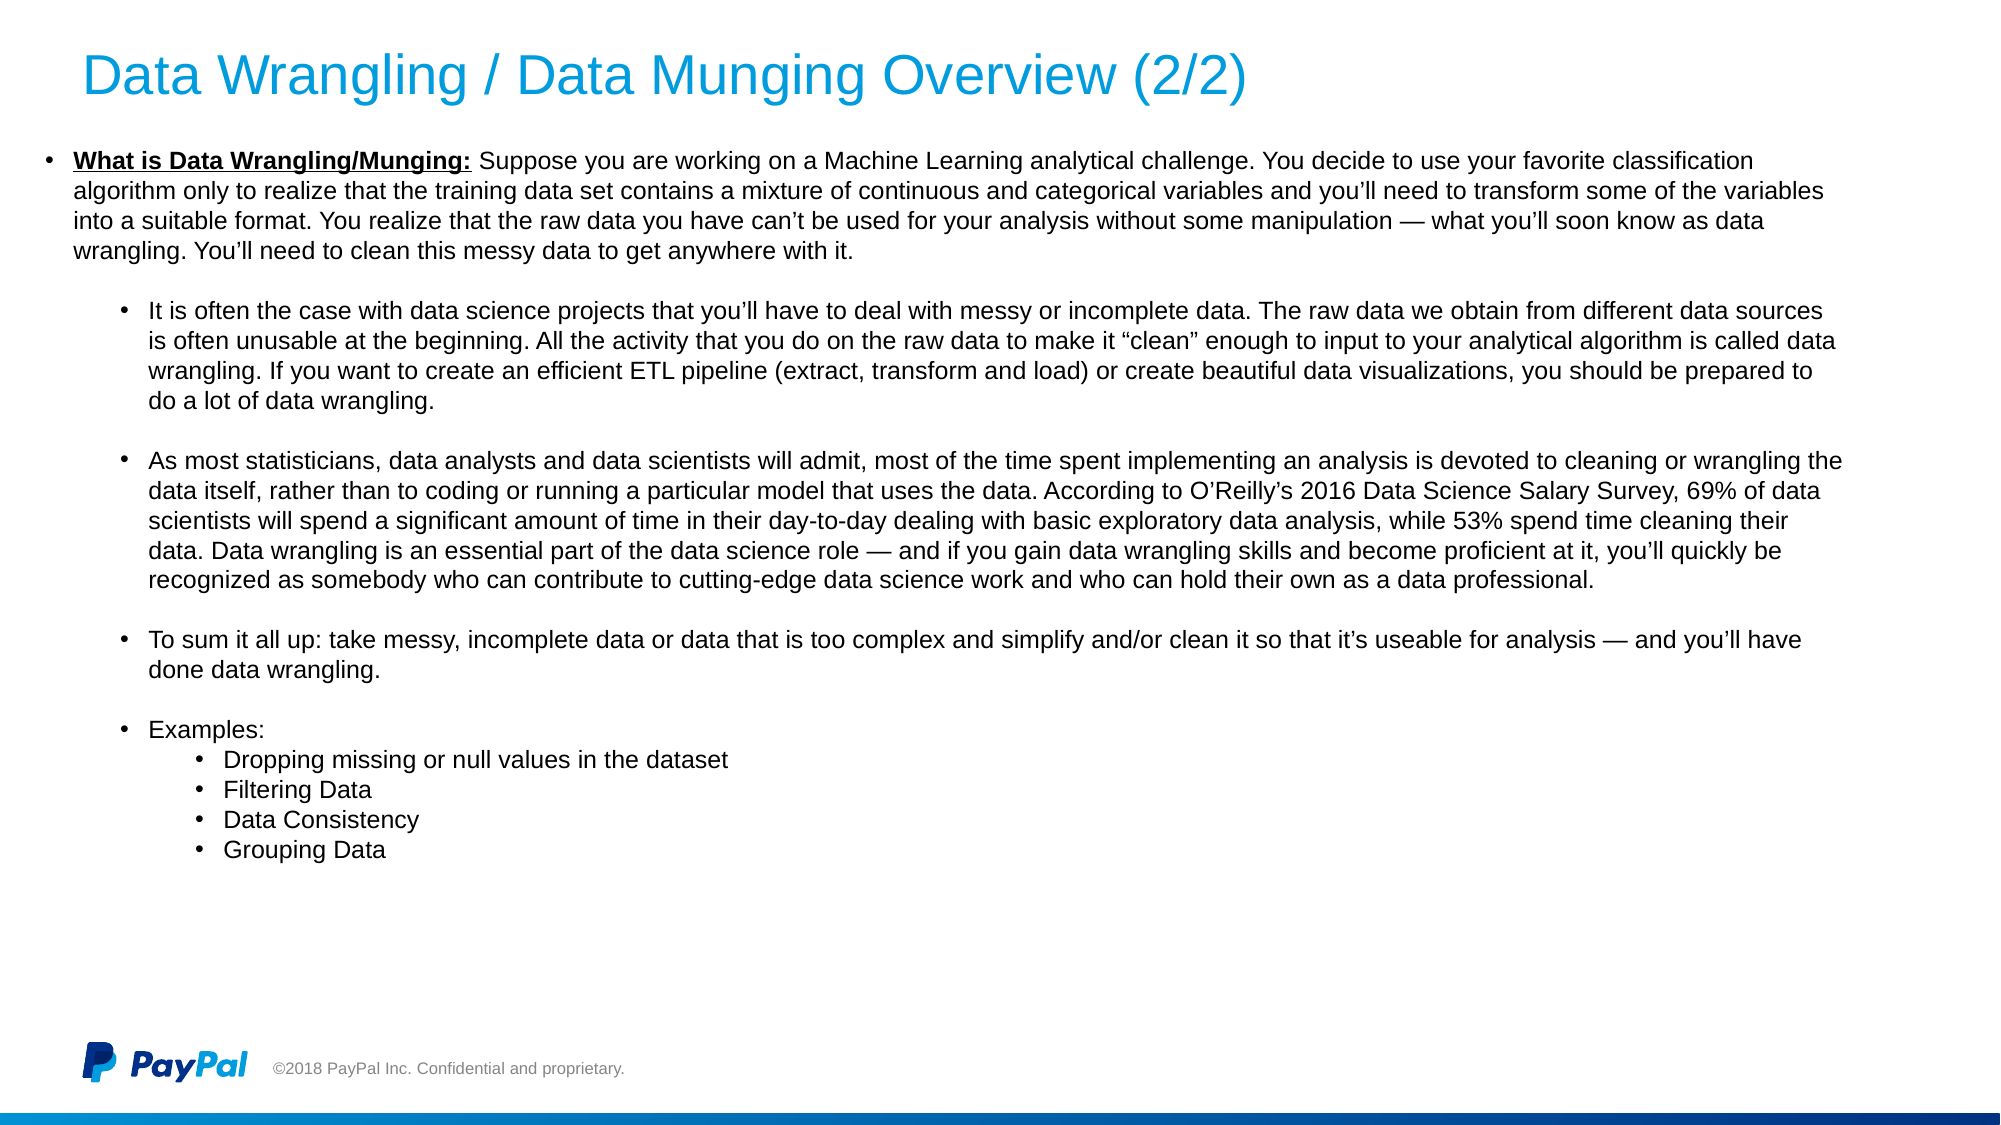

# Data Wrangling / Data Munging Overview (2/2)
What is Data Wrangling/Munging: Suppose you are working on a Machine Learning analytical challenge. You decide to use your favorite classification algorithm only to realize that the training data set contains a mixture of continuous and categorical variables and you’ll need to transform some of the variables into a suitable format. You realize that the raw data you have can’t be used for your analysis without some manipulation — what you’ll soon know as data wrangling. You’ll need to clean this messy data to get anywhere with it.

It is often the case with data science projects that you’ll have to deal with messy or incomplete data. The raw data we obtain from different data sources is often unusable at the beginning. All the activity that you do on the raw data to make it “clean” enough to input to your analytical algorithm is called data wrangling. If you want to create an efficient ETL pipeline (extract, transform and load) or create beautiful data visualizations, you should be prepared to do a lot of data wrangling.

As most statisticians, data analysts and data scientists will admit, most of the time spent implementing an analysis is devoted to cleaning or wrangling the data itself, rather than to coding or running a particular model that uses the data. According to O’Reilly’s 2016 Data Science Salary Survey, 69% of data scientists will spend a significant amount of time in their day-to-day dealing with basic exploratory data analysis, while 53% spend time cleaning their data. Data wrangling is an essential part of the data science role — and if you gain data wrangling skills and become proficient at it, you’ll quickly be recognized as somebody who can contribute to cutting-edge data science work and who can hold their own as a data professional.

To sum it all up: take messy, incomplete data or data that is too complex and simplify and/or clean it so that it’s useable for analysis — and you’ll have done data wrangling.

Examples:
Dropping missing or null values in the dataset
Filtering Data
Data Consistency
Grouping Data

©2018 PayPal Inc. Confidential and proprietary.